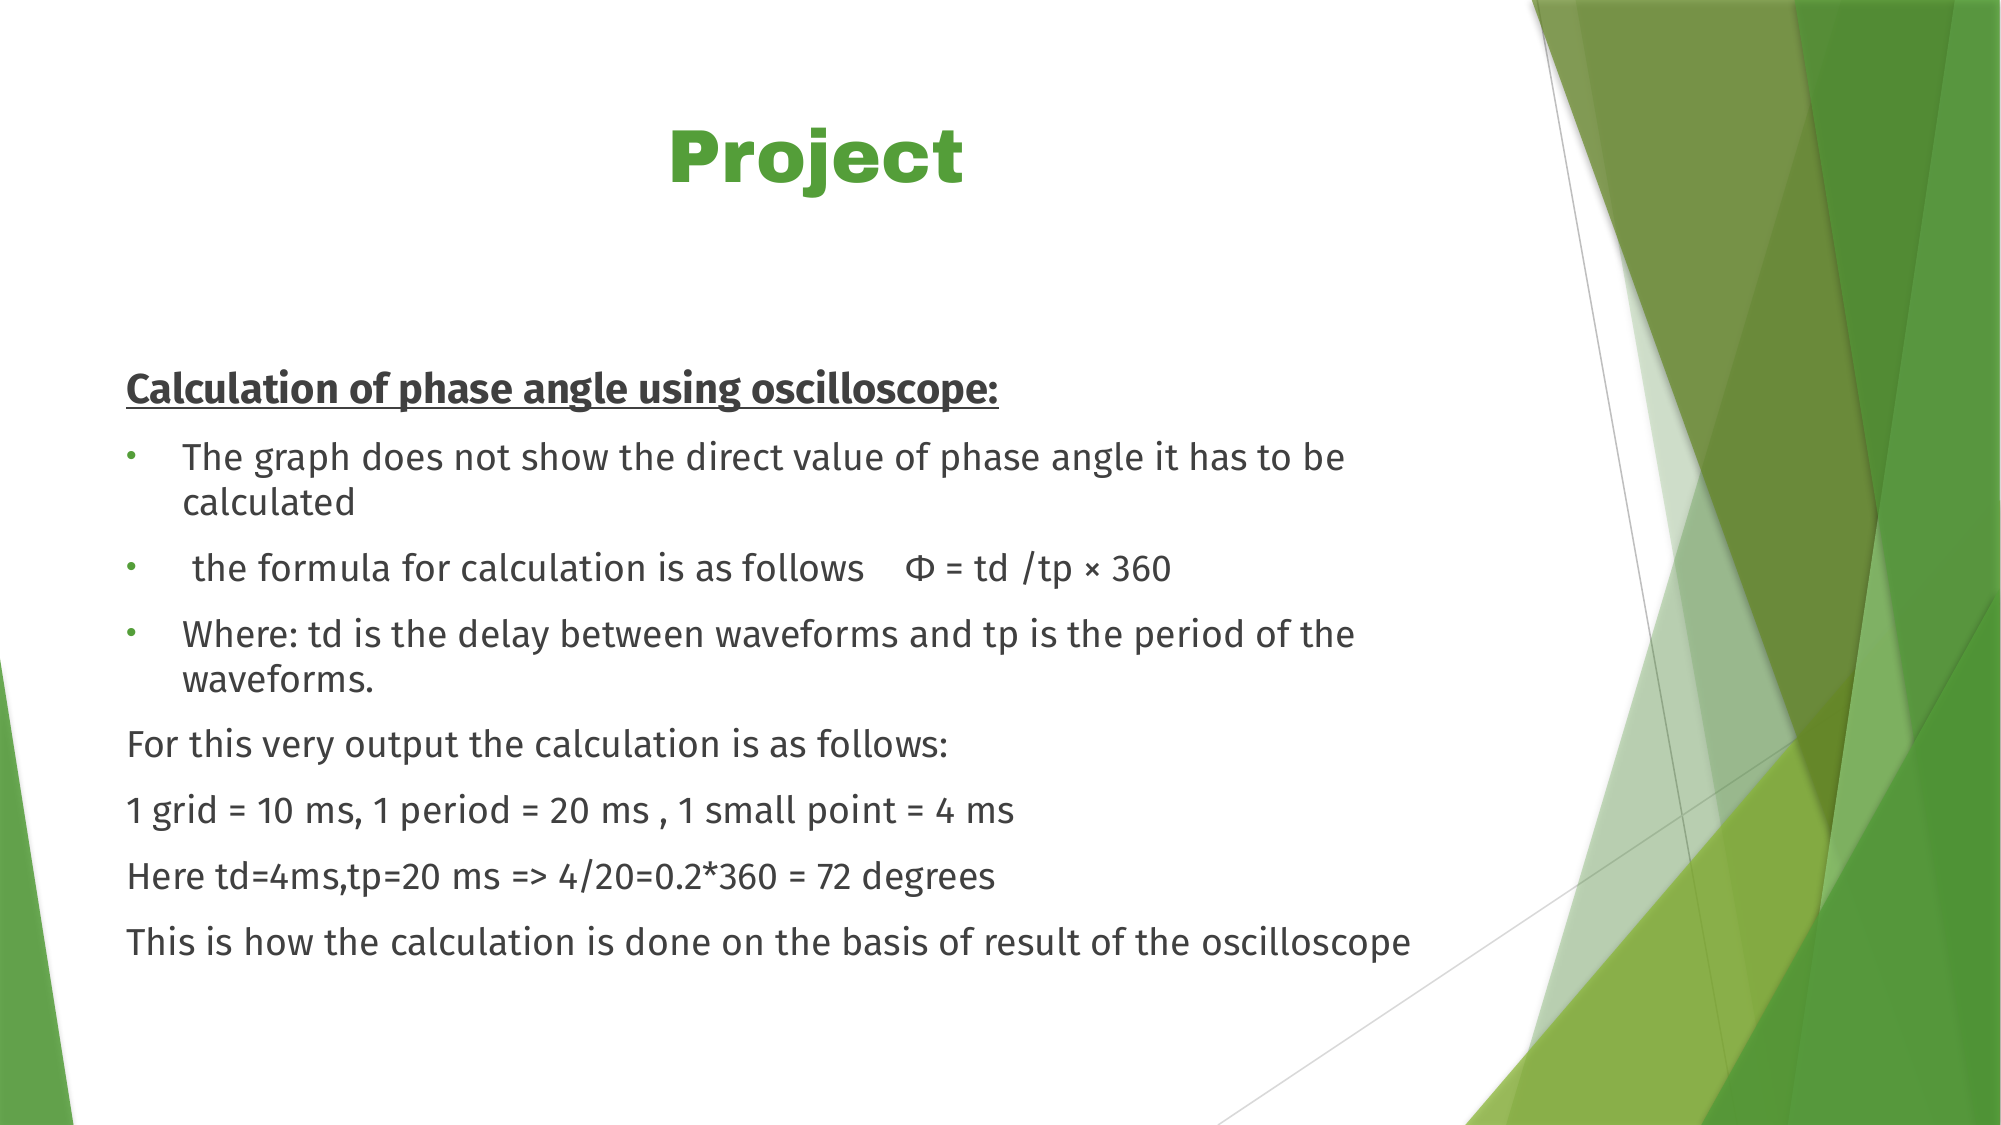

# Project
Calculation of phase angle using oscilloscope:
The graph does not show the direct value of phase angle it has to be calculated
 the formula for calculation is as follows    Φ = td /tp × 360
Where: td is the delay between waveforms and tp is the period of the waveforms.
For this very output the calculation is as follows:
1 grid = 10 ms, 1 period = 20 ms , 1 small point = 4 ms
Here td=4ms,tp=20 ms => 4/20=0.2*360 = 72 degrees
This is how the calculation is done on the basis of result of the oscilloscope